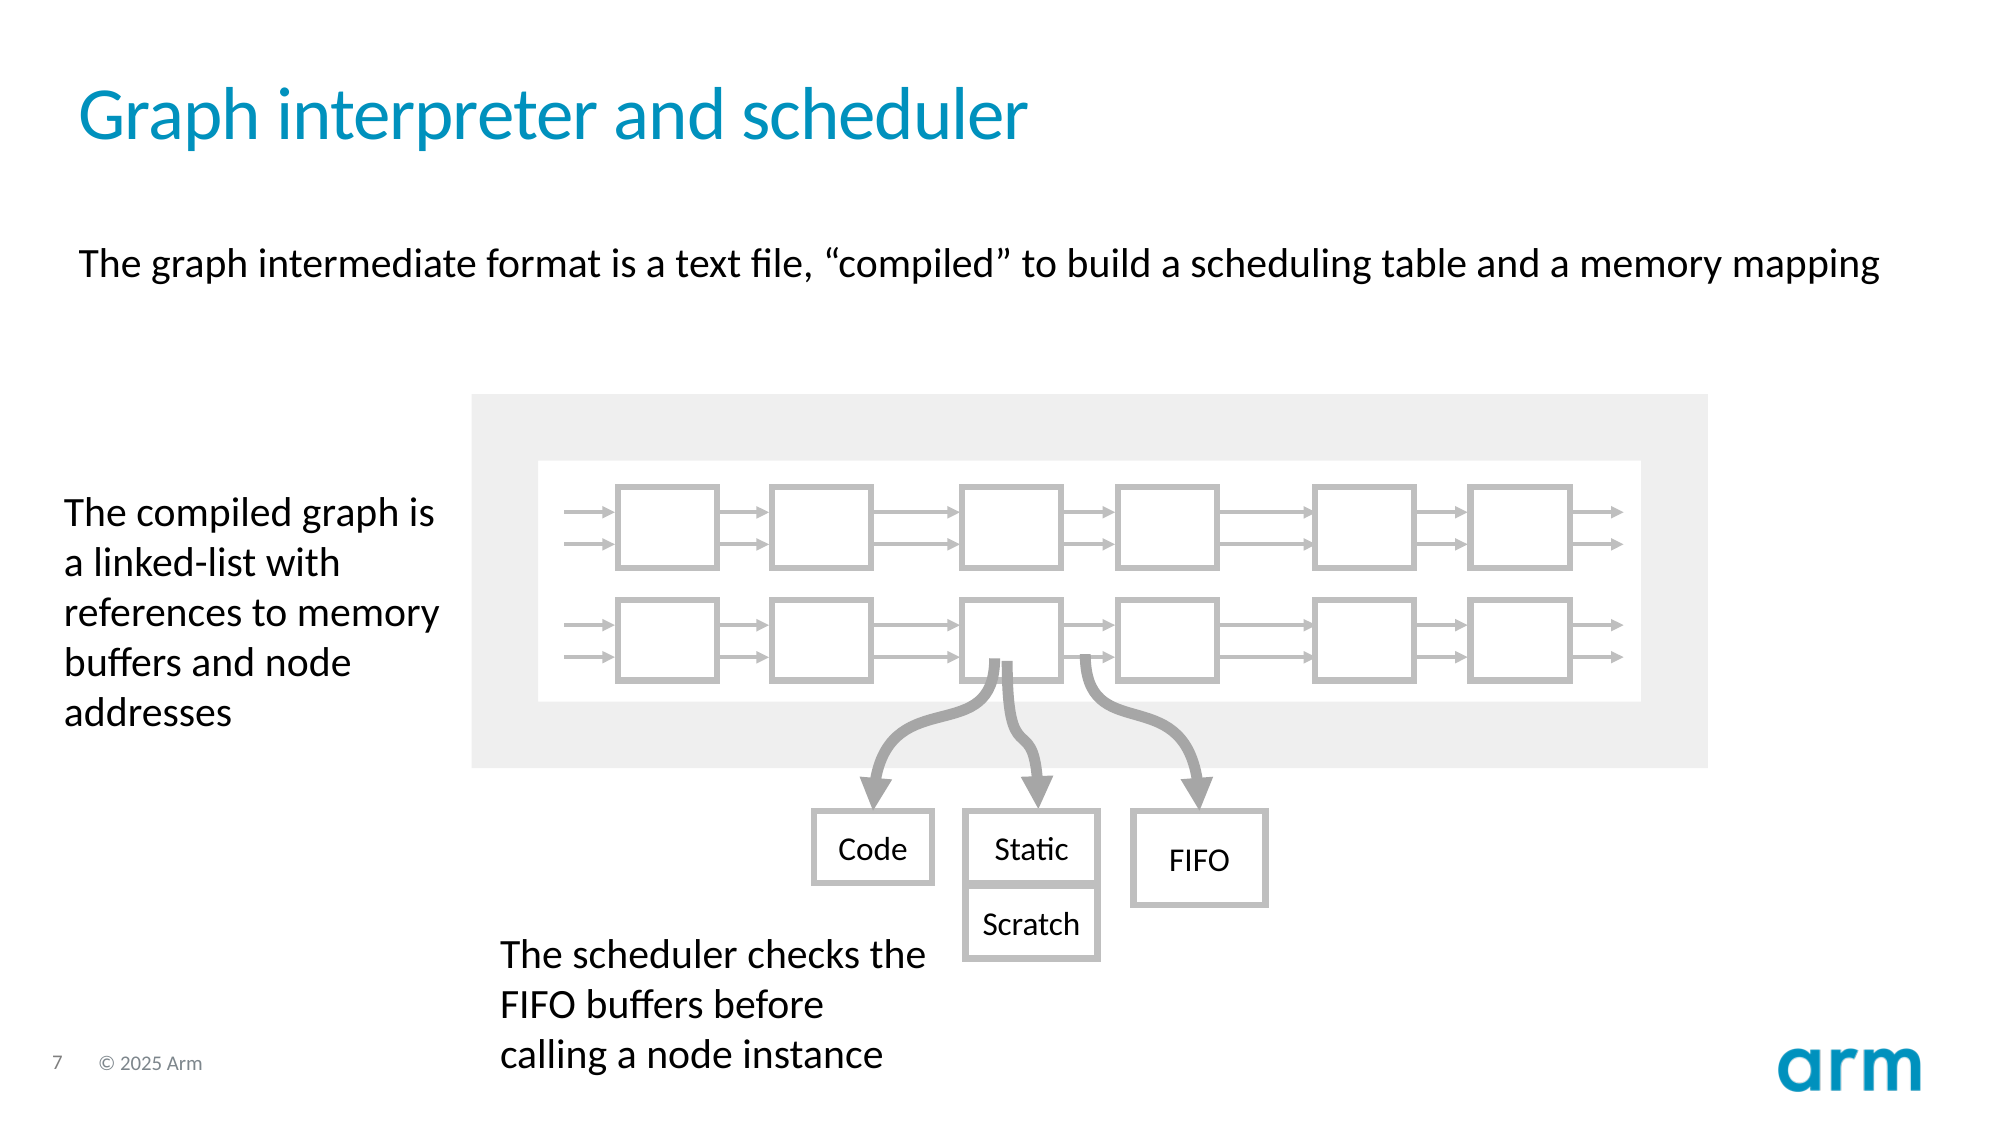

# Graph interpreter and scheduler
The graph intermediate format is a text file, “compiled” to build a scheduling table and a memory mapping

The compiled graph is a linked-list with references to memory buffers and node addresses

Code
FIFO
Static
Scratch
The scheduler checks the FIFO buffers before calling a node instance